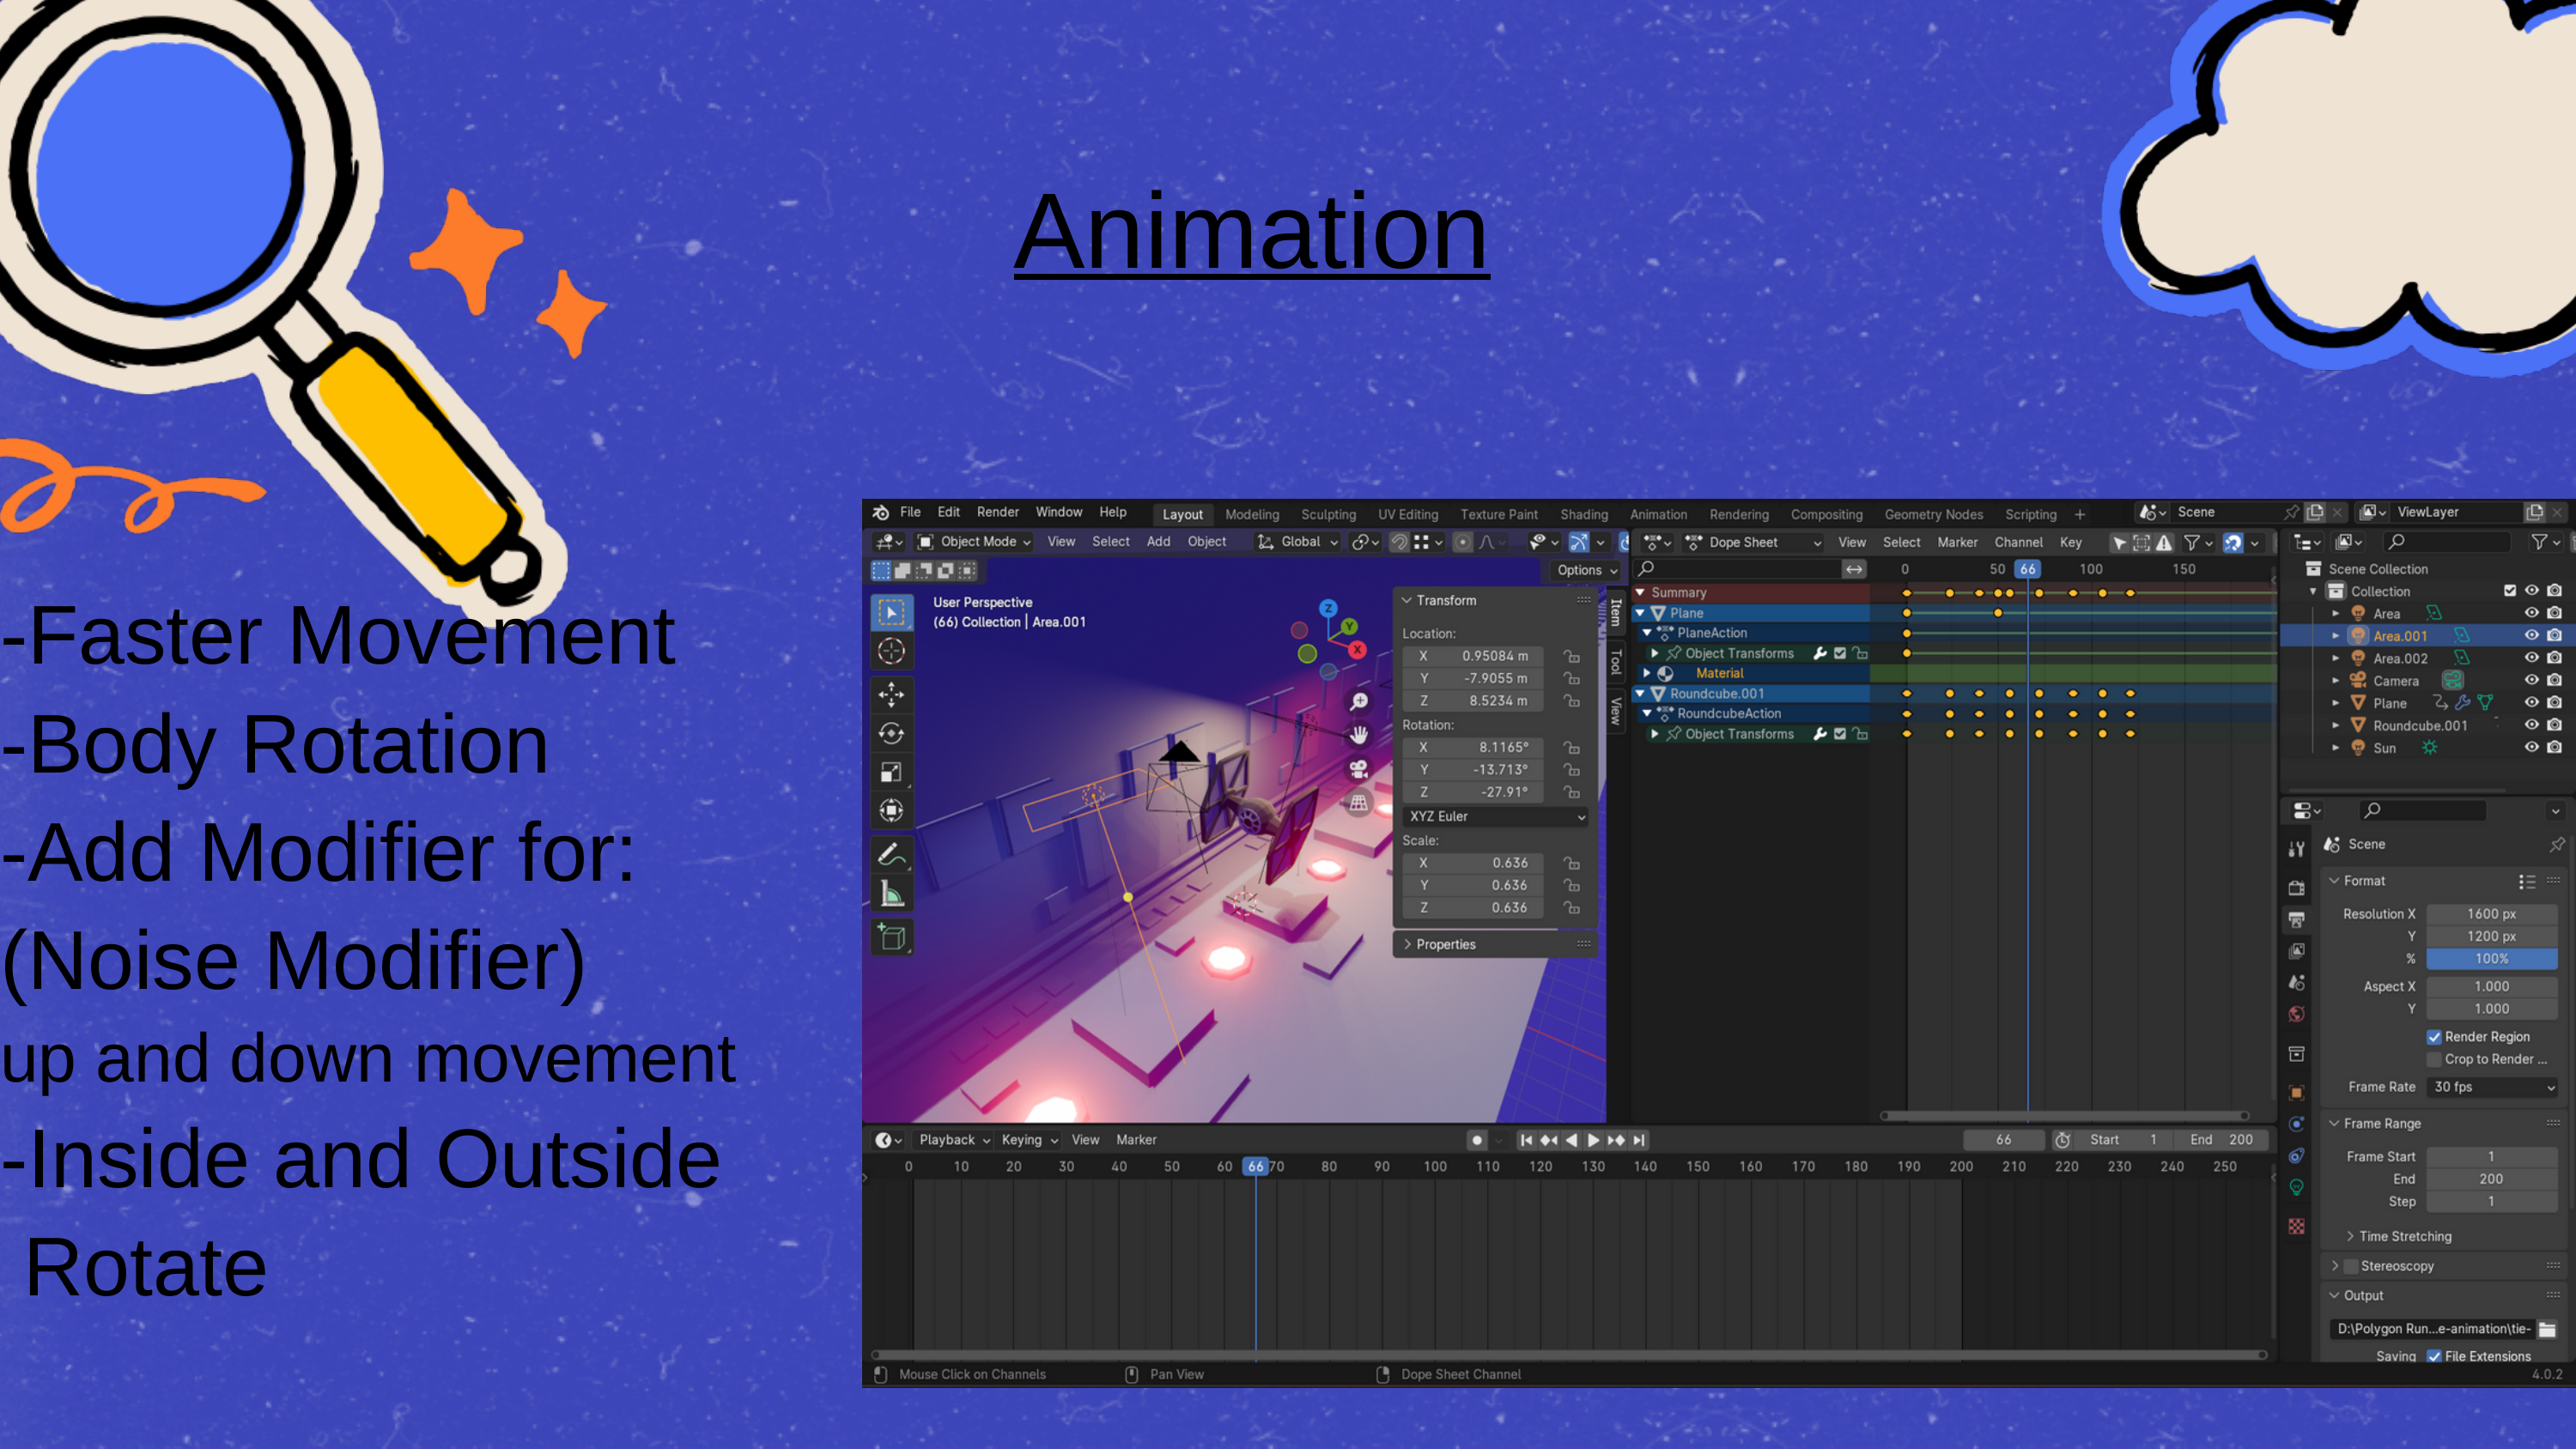

Animation

-Faster Movement
-Body Rotation
-Add Modifier for:
(Noise Modifier)
up and down movement
-Inside and Outside
 Rotate